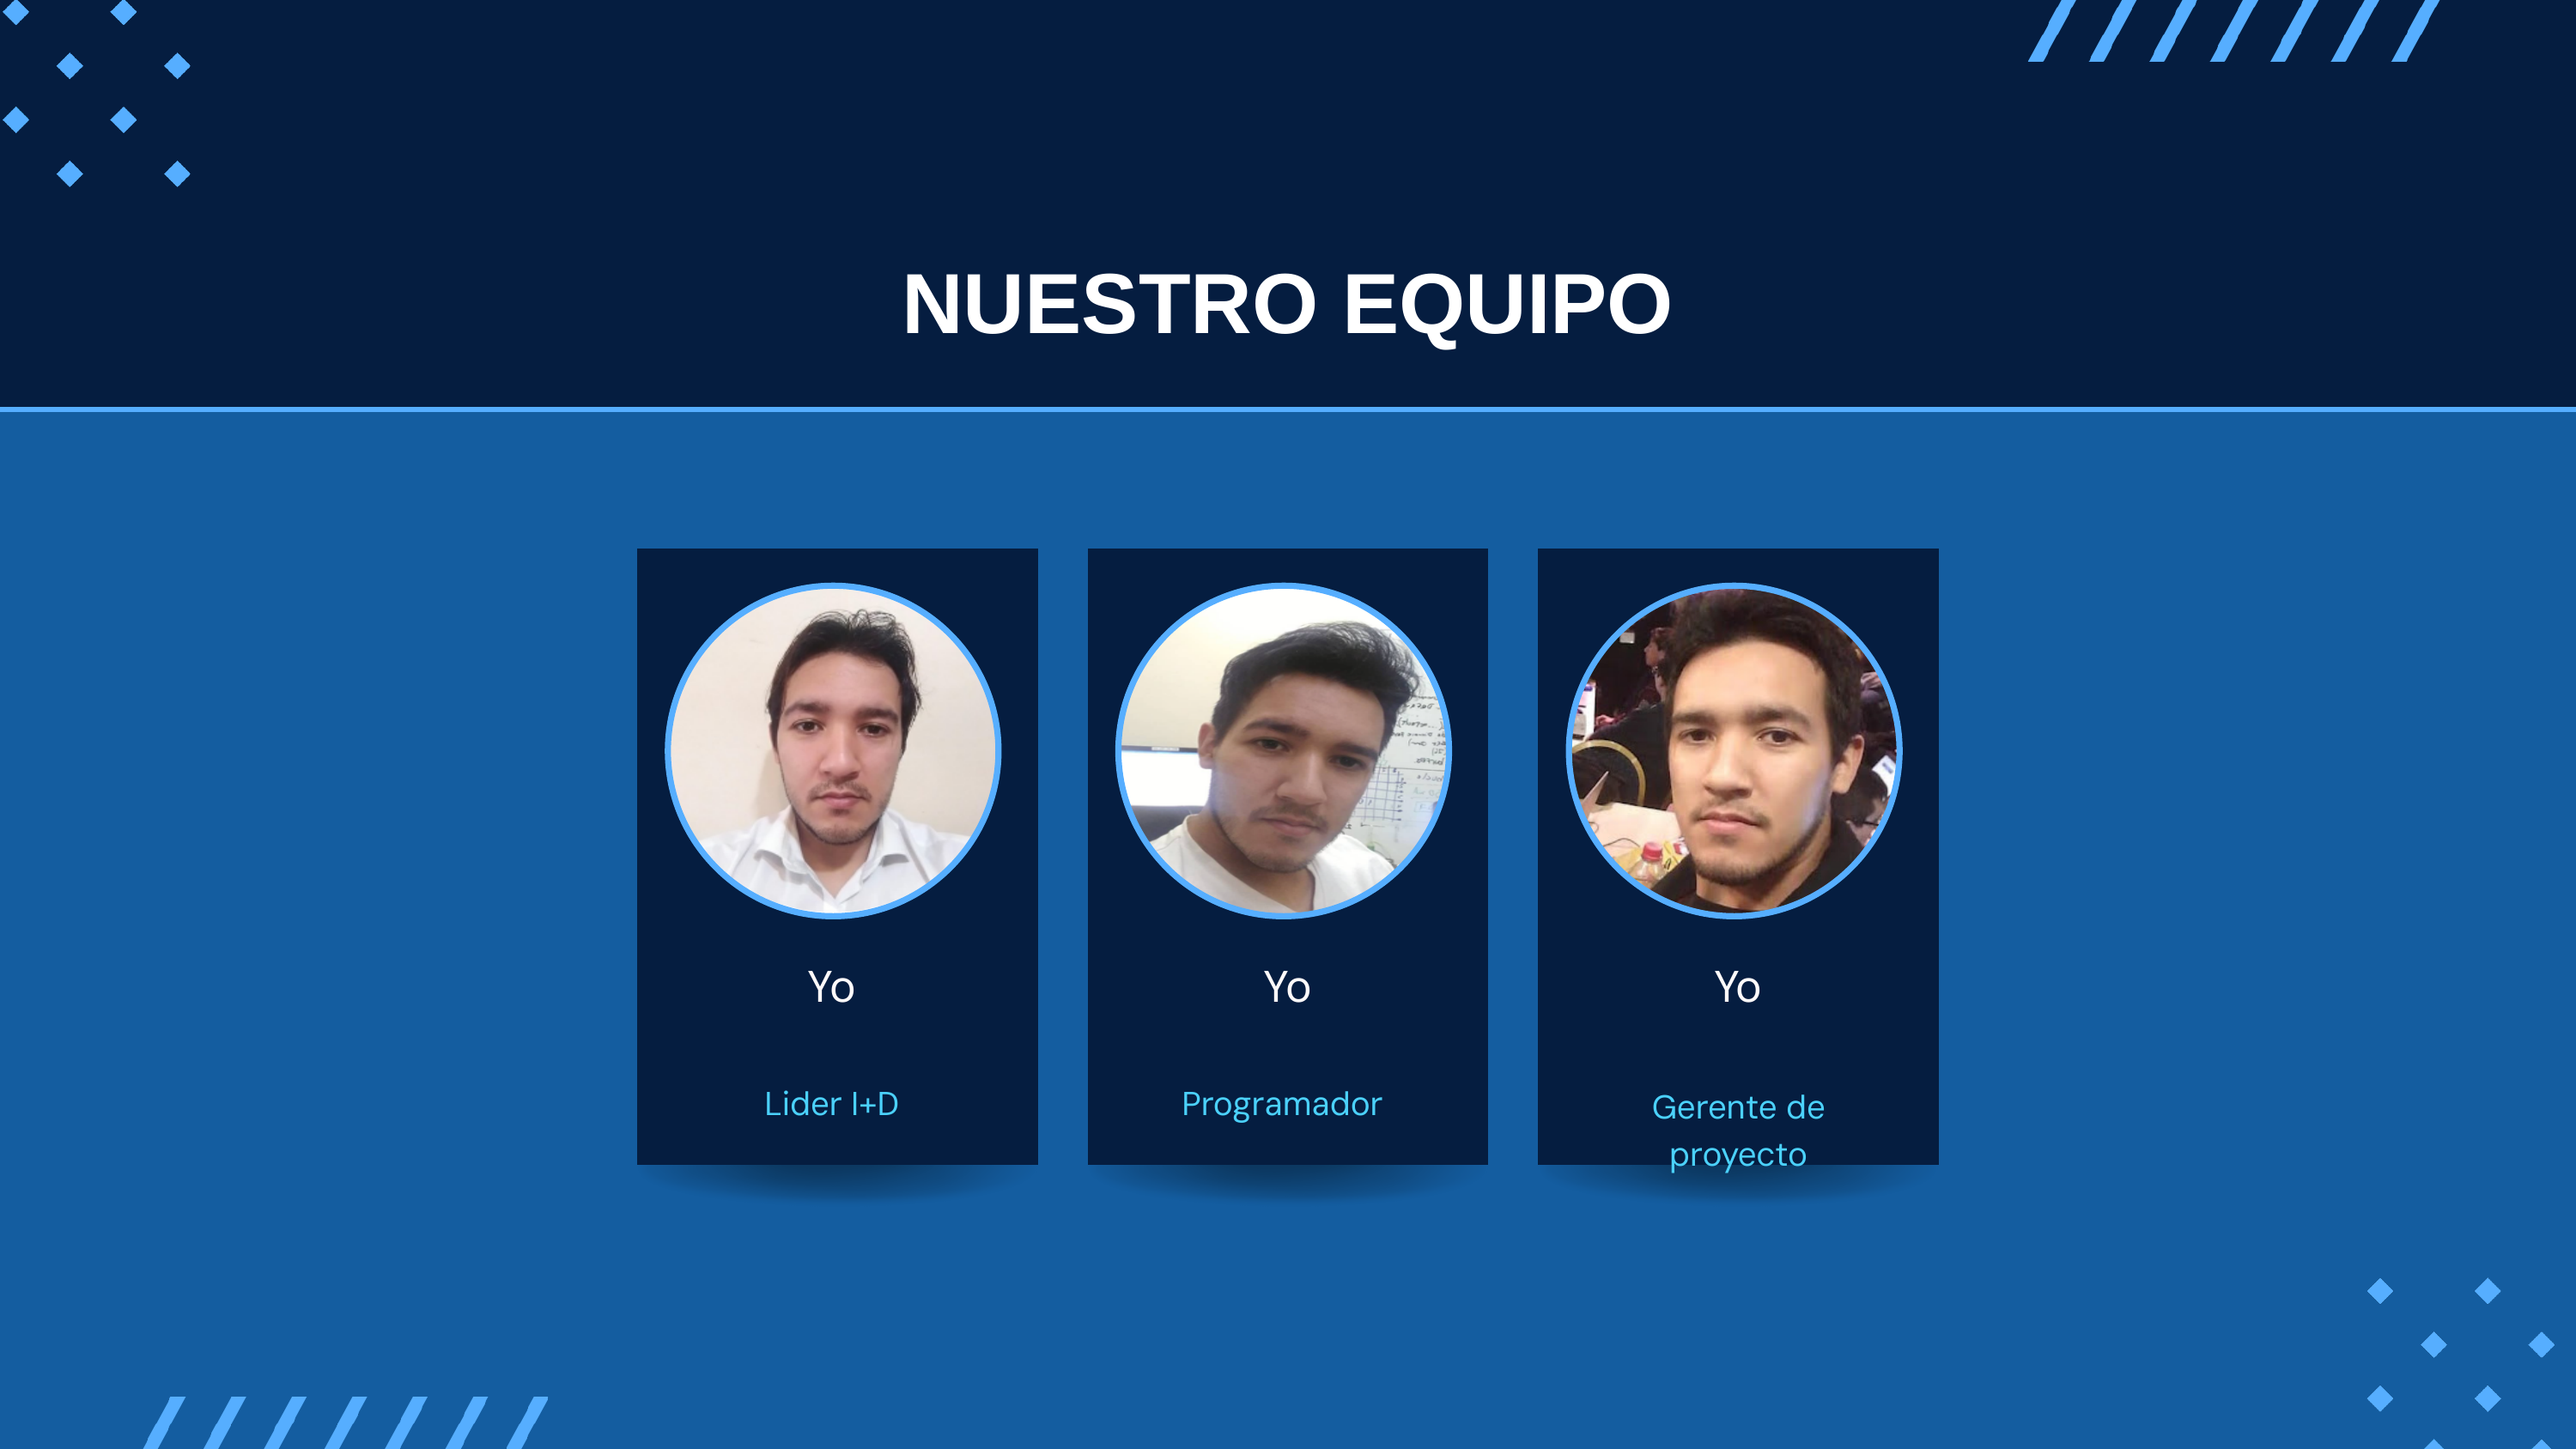

NUESTRO EQUIPO

Yo
Yo
Yo
Lider I+D
Programador
Gerente de proyecto